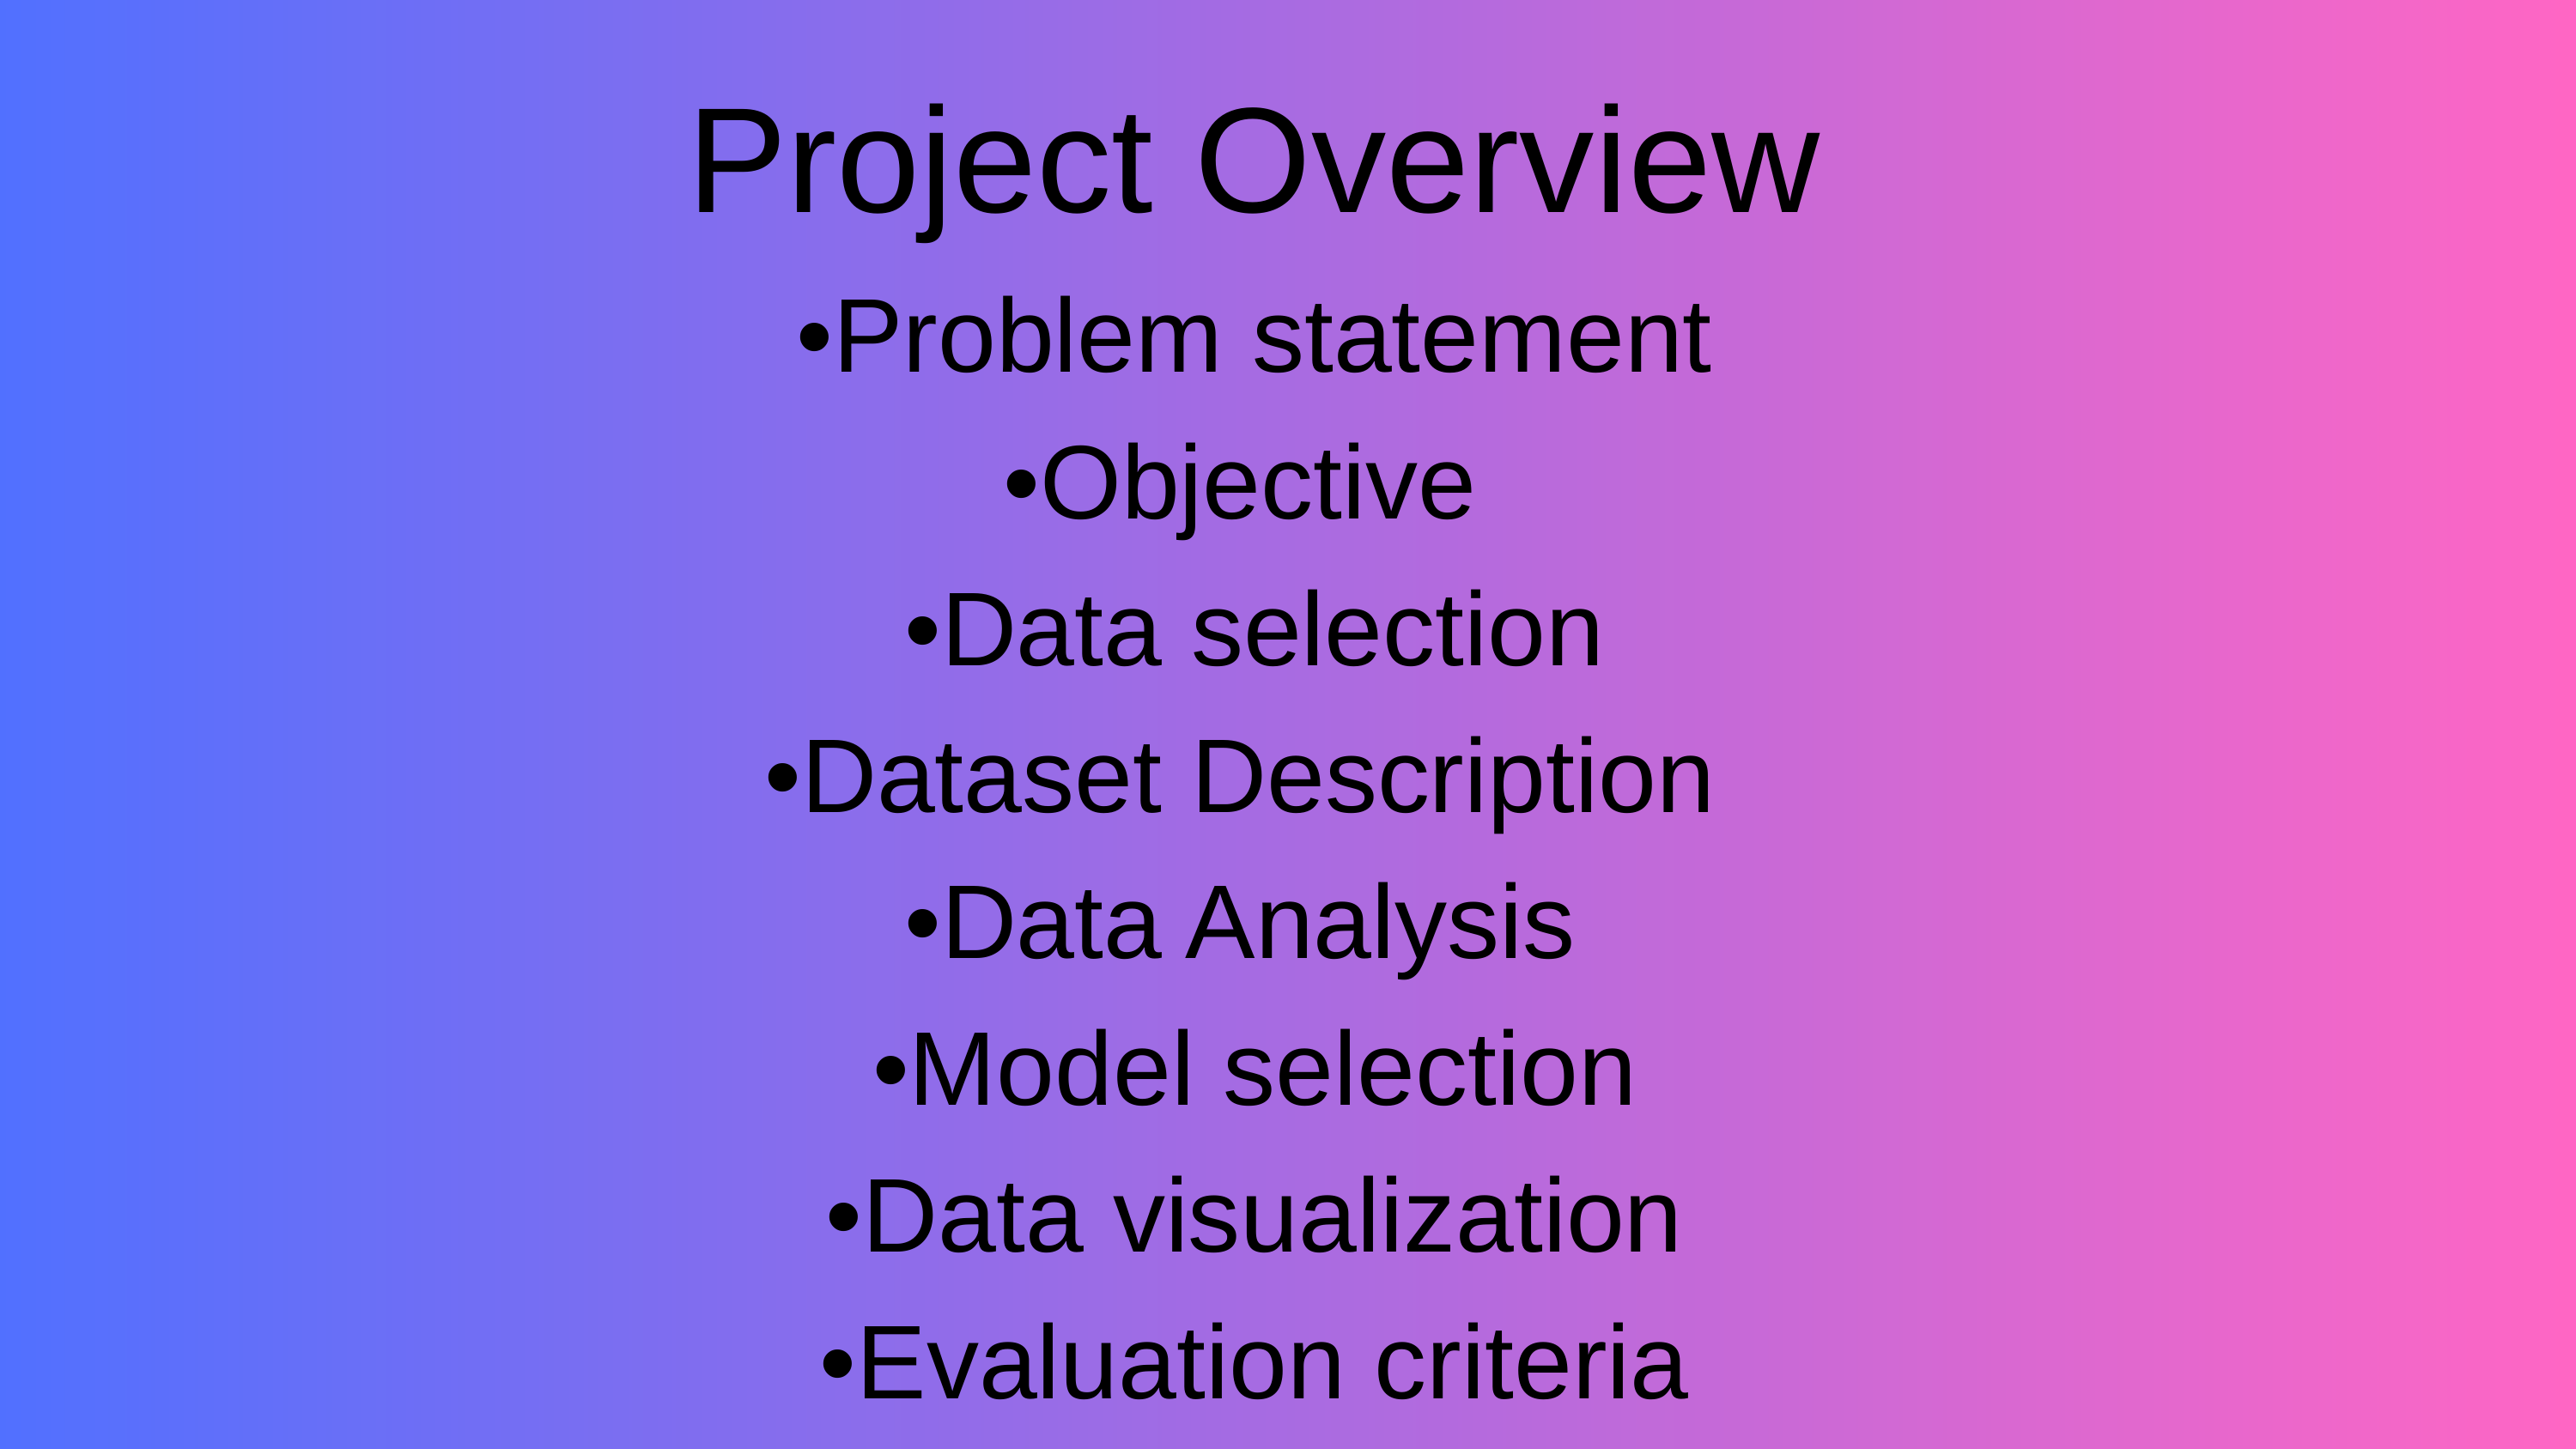

Project Overview
•Problem statement
•Objective
•Data selection
•Dataset Description
•Data Analysis
•Model selection
•Data visualization
•Evaluation criteria